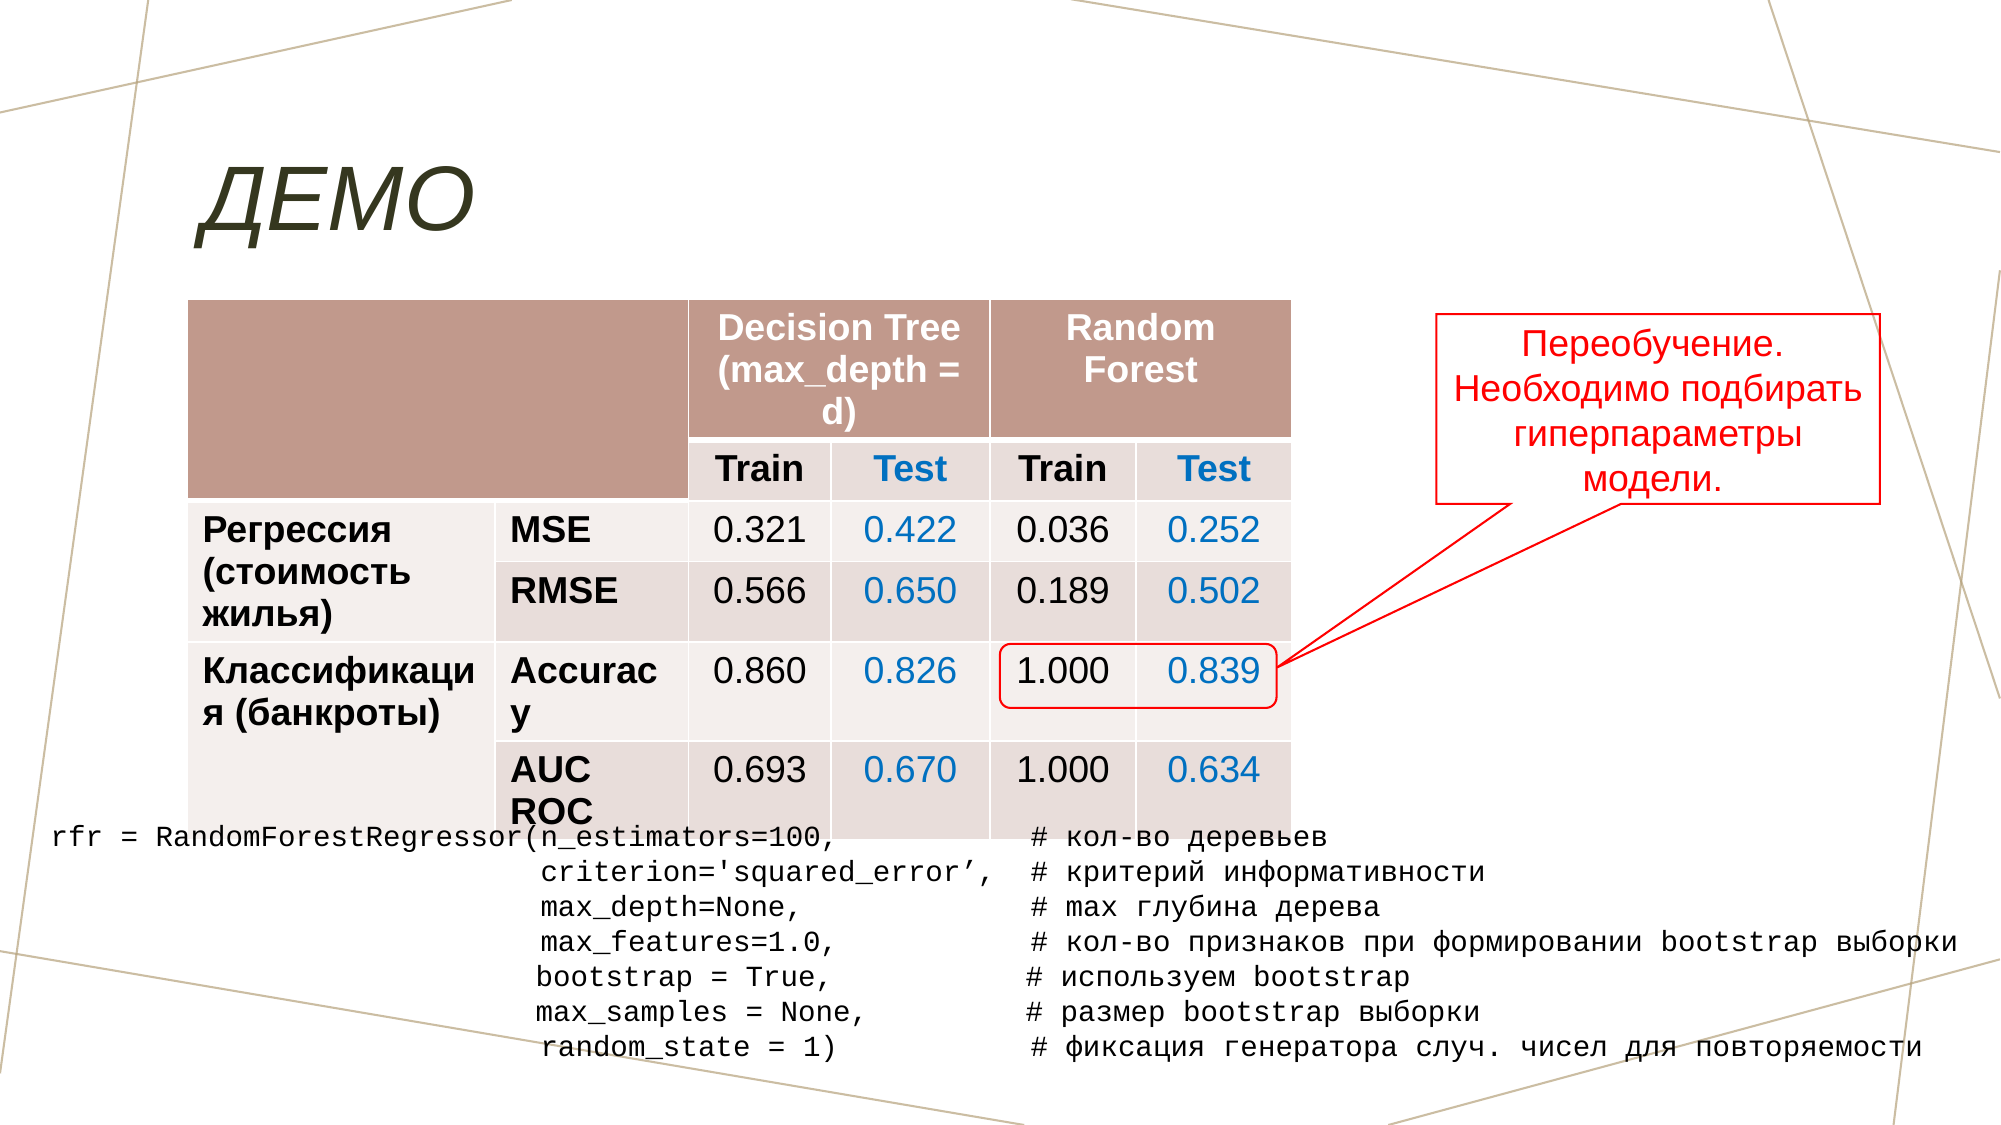

# ДЕМО
|  |  | Decision Tree (max\_depth = d) |  | Random Forest |  |
| --- | --- | --- | --- | --- | --- |
|  |  | Train | Test | Train | Test |
| Регрессия (стоимость жилья) | MSE | 0.321 | 0.422 | 0.036 | 0.252 |
|  | RMSE | 0.566 | 0.650 | 0.189 | 0.502 |
| Классификация (банкроты) | Accuracy | 0.860 | 0.826 | 1.000 | 0.839 |
|  | AUC ROC | 0.693 | 0.670 | 1.000 | 0.634 |
Переобучение.
Необходимо подбирать гиперпараметры модели.

rfr = RandomForestRegressor(n_estimators=100,           # кол-во деревьев
                            criterion='squared_error’,  # критерий информативности
                            max_depth=None,             # max глубина дерева
                            max_features=1.0,           # кол-во признаков при формировании bootstrap выборки
			  bootstrap = True,           # используем bootstrap
			  max_samples = None,         # размер bootstrap выборки
                            random_state = 1)           # фиксация генератора случ. чисел для повторяемости